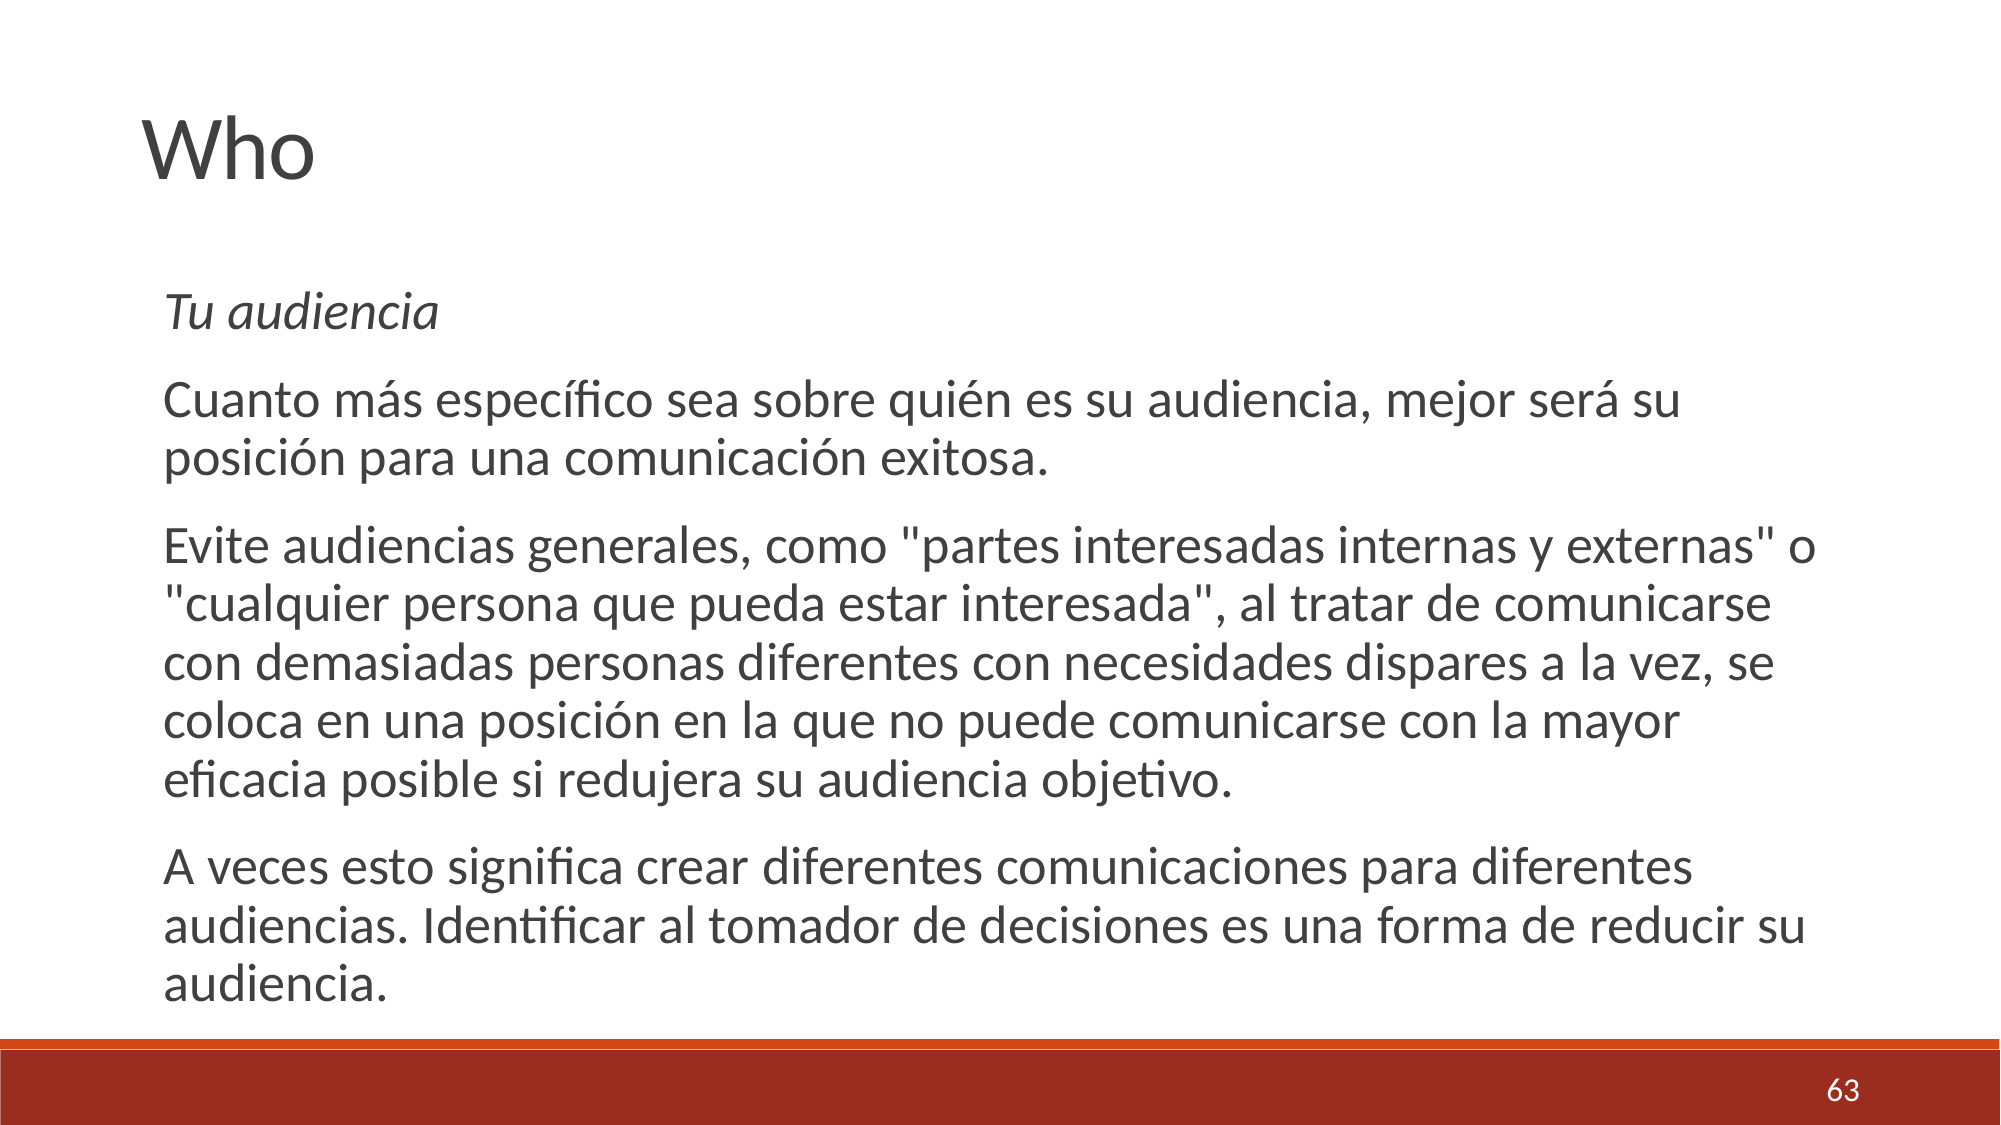

Who
Tu audiencia
Cuanto más específico sea sobre quién es su audiencia, mejor será su posición para una comunicación exitosa.
Evite audiencias generales, como "partes interesadas internas y externas" o "cualquier persona que pueda estar interesada", al tratar de comunicarse con demasiadas personas diferentes con necesidades dispares a la vez, se coloca en una posición en la que no puede comunicarse con la mayor eficacia posible si redujera su audiencia objetivo.
A veces esto significa crear diferentes comunicaciones para diferentes audiencias. Identificar al tomador de decisiones es una forma de reducir su audiencia.
63